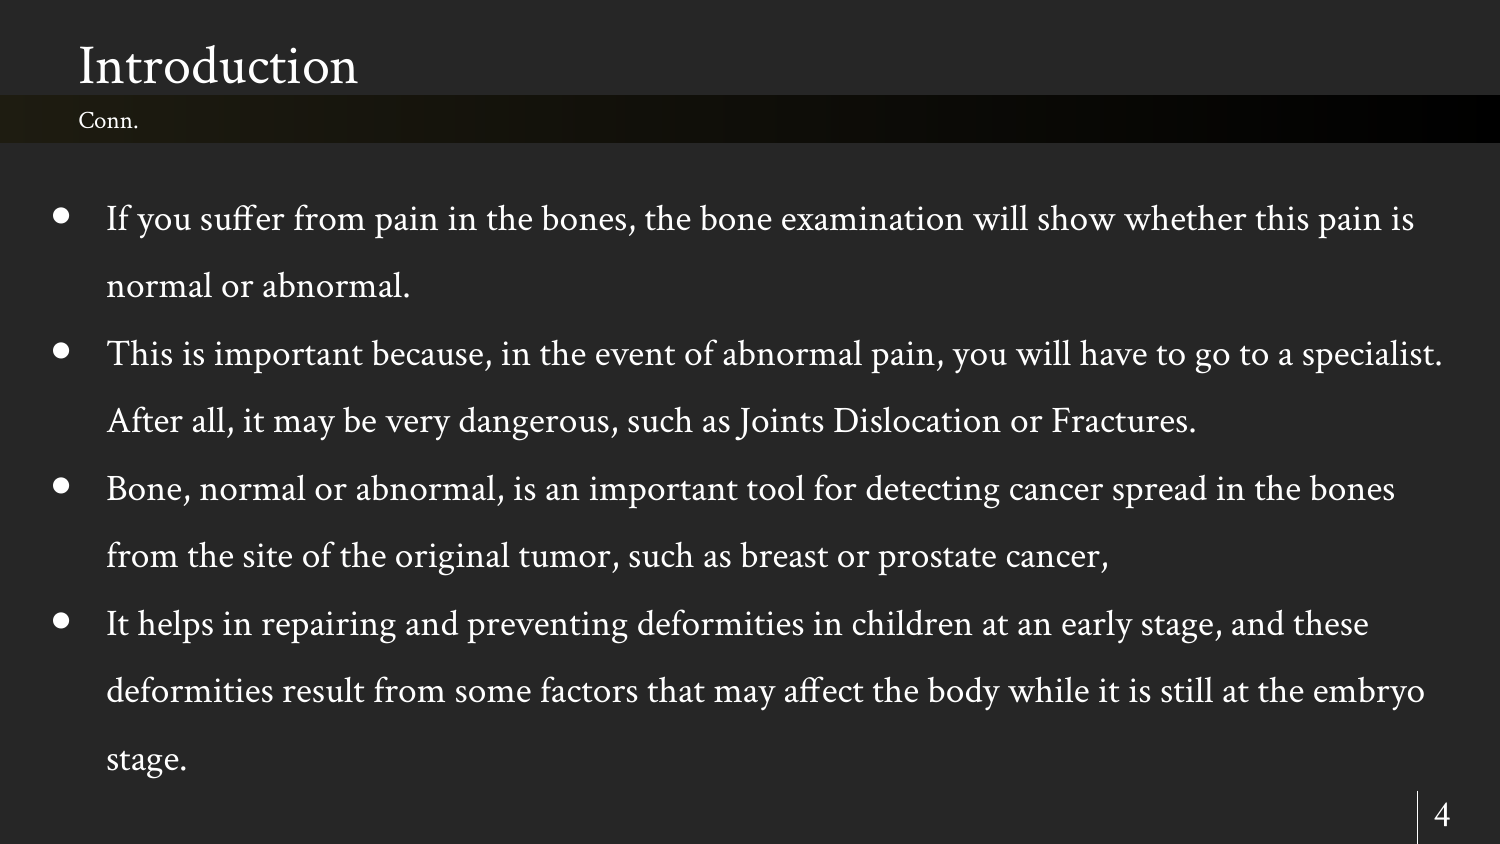

Introduction
Conn.
If you suffer from pain in the bones, the bone examination will show whether this pain is normal or abnormal.
This is important because, in the event of abnormal pain, you will have to go to a specialist. After all, it may be very dangerous, such as Joints Dislocation or Fractures.
Bone, normal or abnormal, is an important tool for detecting cancer spread in the bones from the site of the original tumor, such as breast or prostate cancer,
It helps in repairing and preventing deformities in children at an early stage, and these deformities result from some factors that may affect the body while it is still at the embryo stage.
4